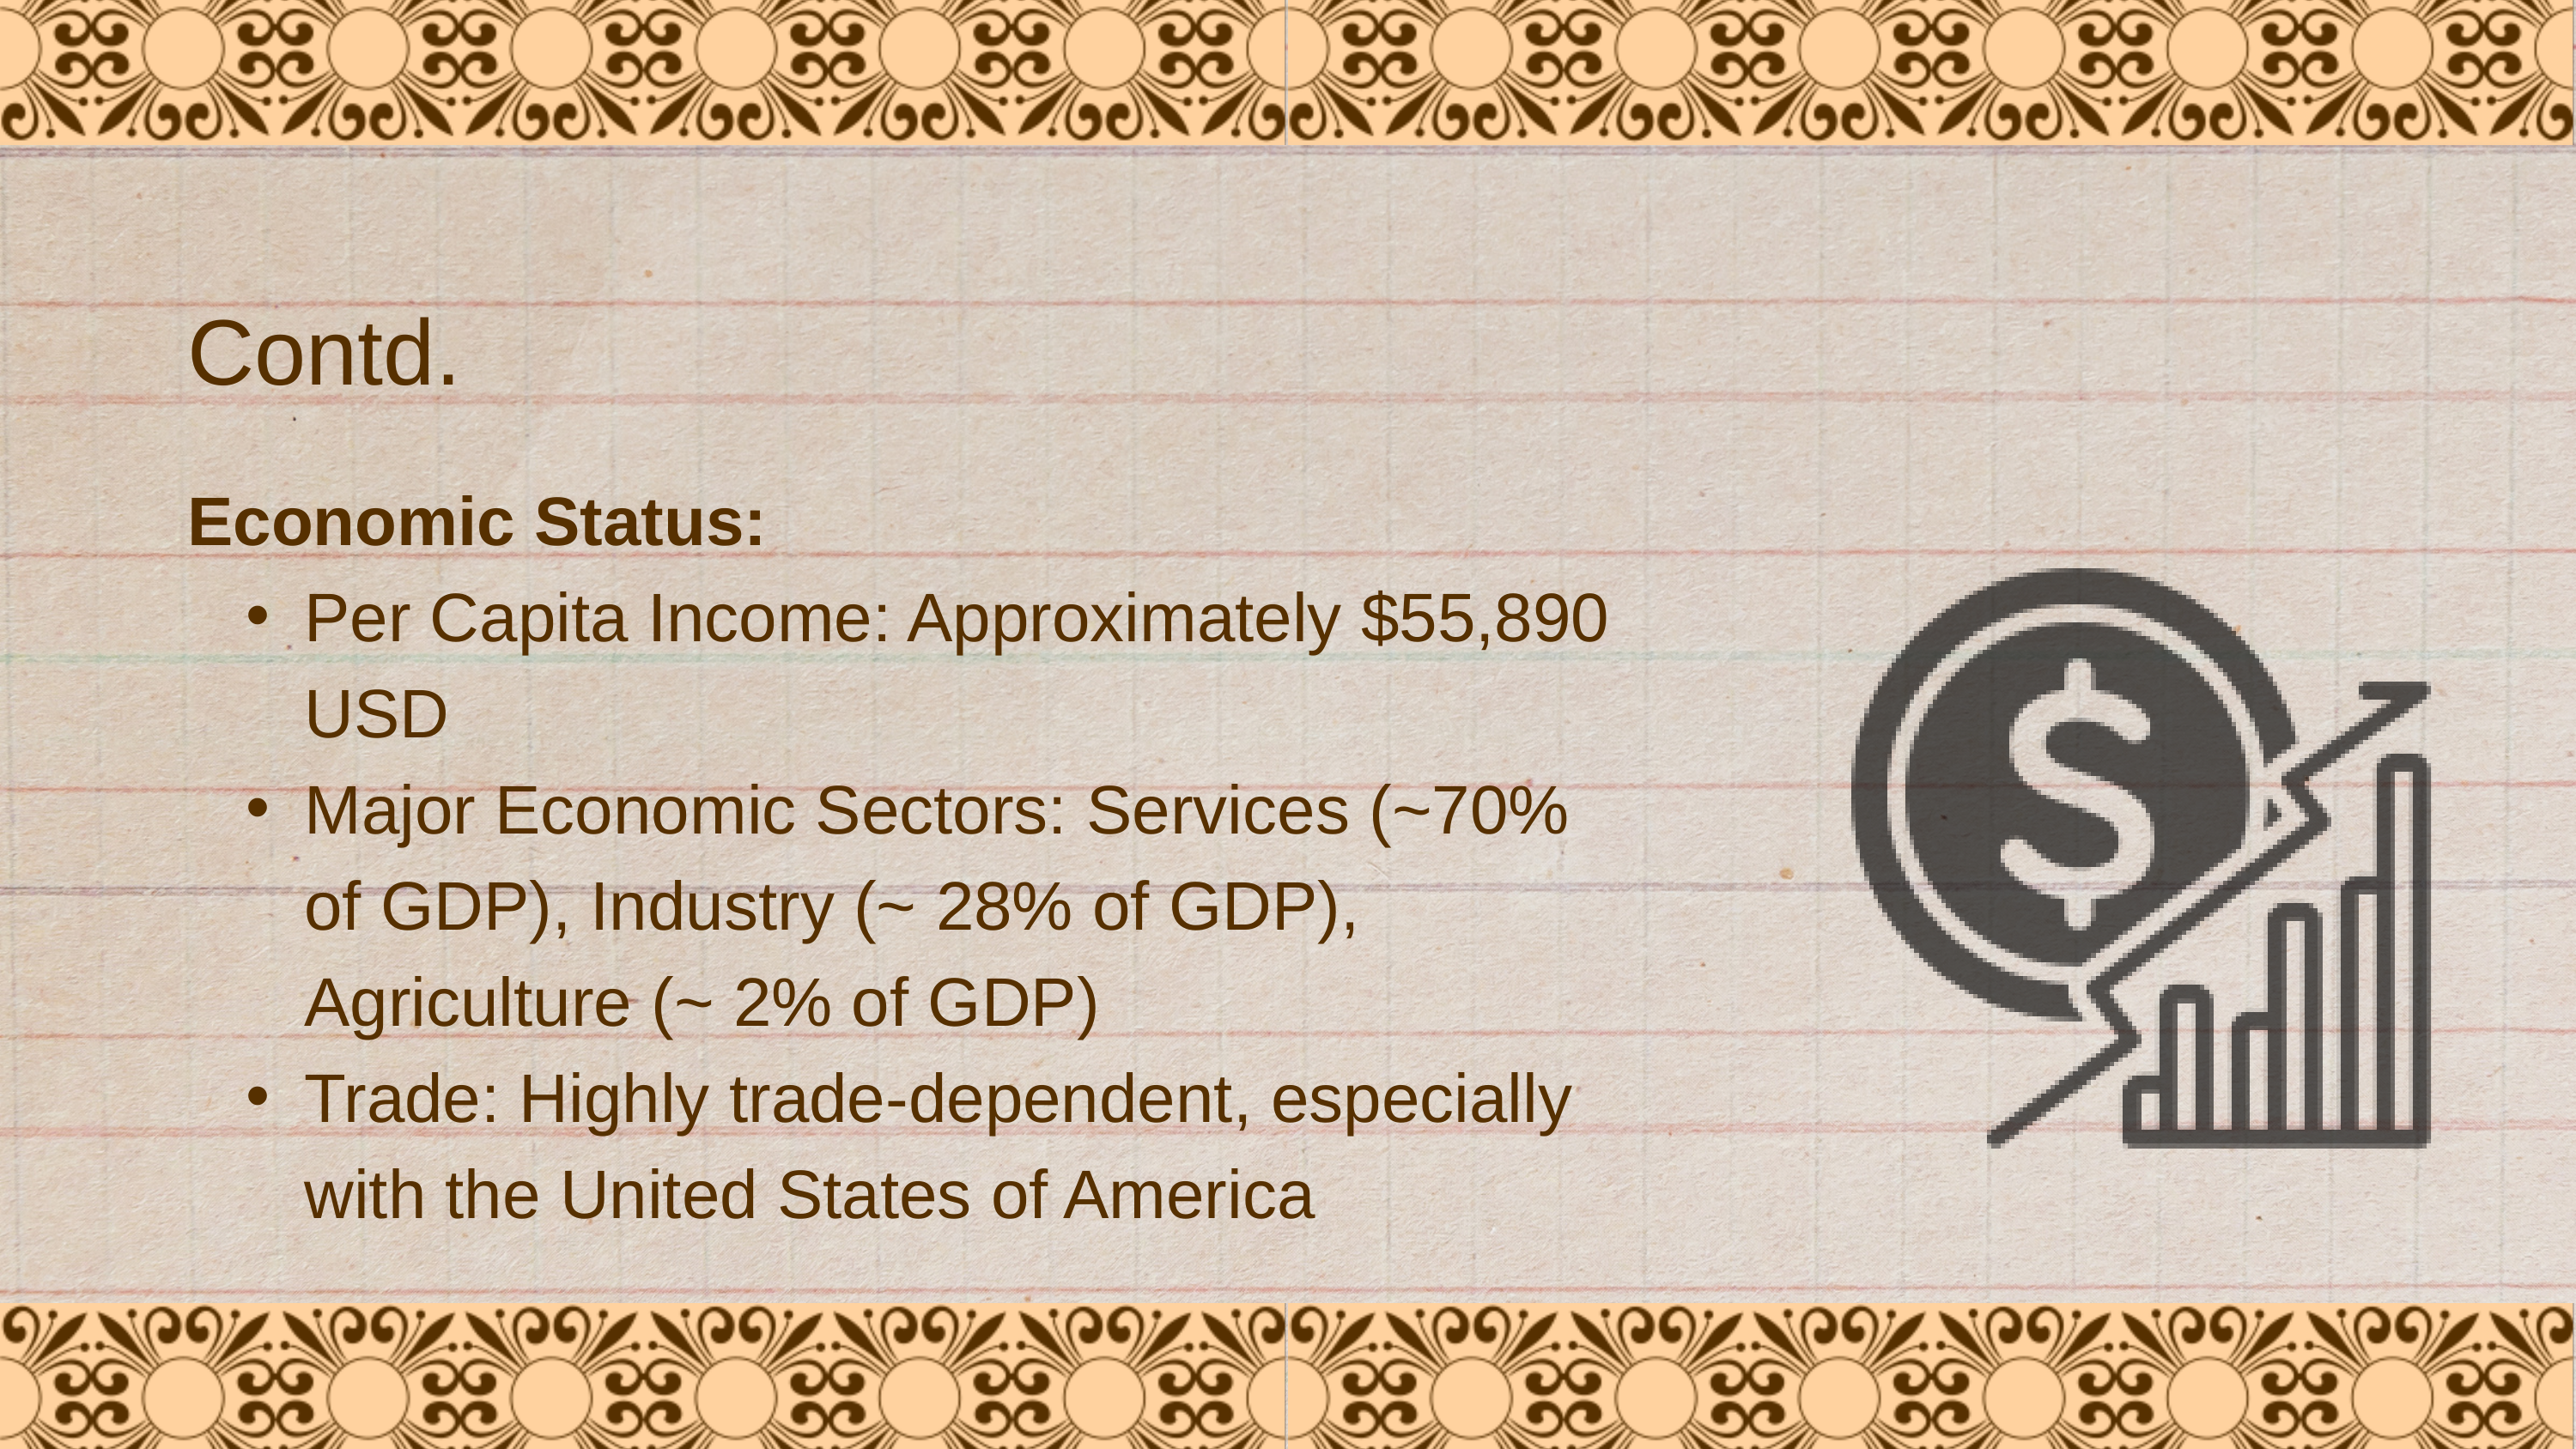

Contd.
Economic Status:
Per Capita Income: Approximately $55,890 USD
Major Economic Sectors: Services (~70% of GDP), Industry (~ 28% of GDP), Agriculture (~ 2% of GDP)
Trade: Highly trade-dependent, especially with the United States of America